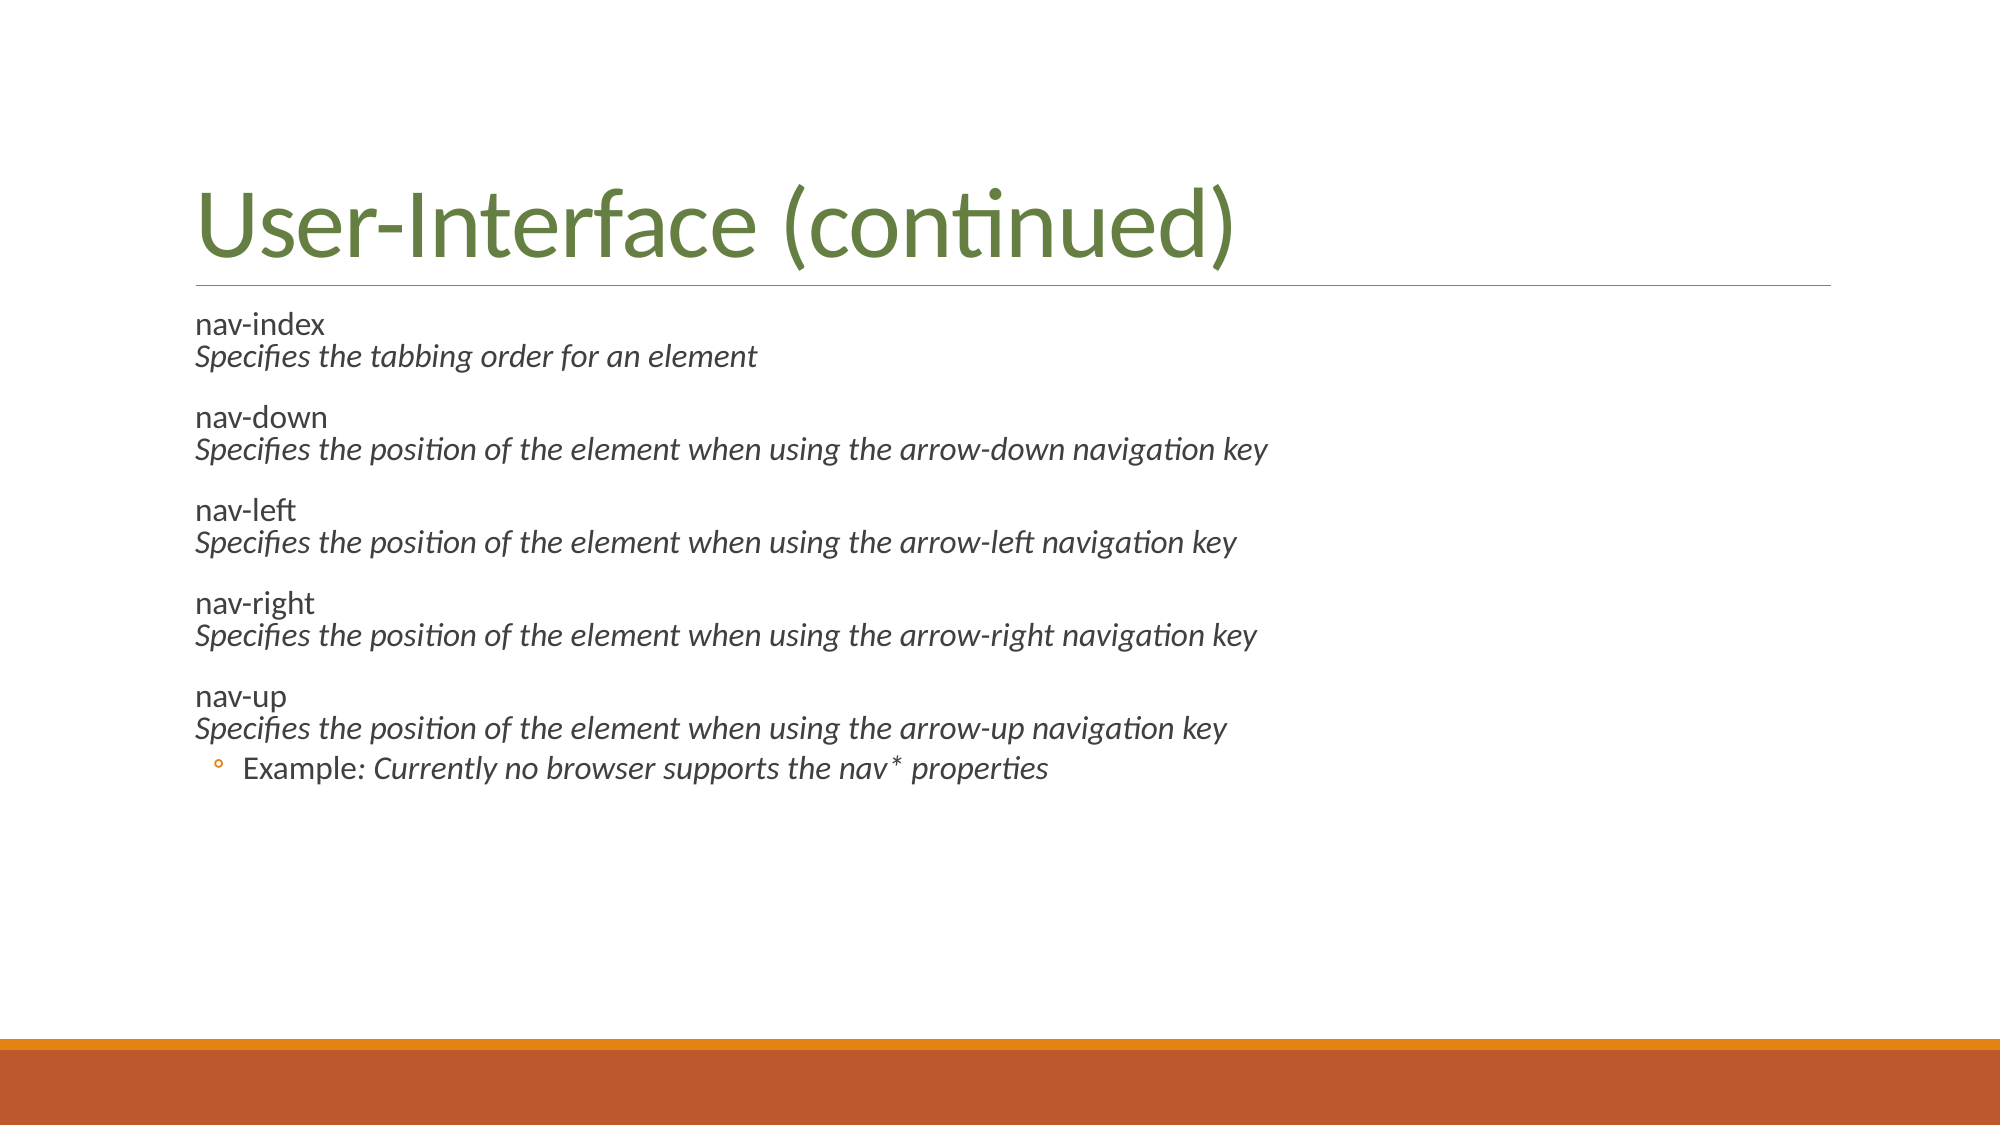

# User-Interface (continued)
nav-index
Specifies the tabbing order for an element
nav-down
Specifies the position of the element when using the arrow-down navigation key
nav-left
Specifies the position of the element when using the arrow-left navigation key
nav-right
Specifies the position of the element when using the arrow-right navigation key
nav-up
Specifies the position of the element when using the arrow-up navigation key
Example: Currently no browser supports the nav* properties